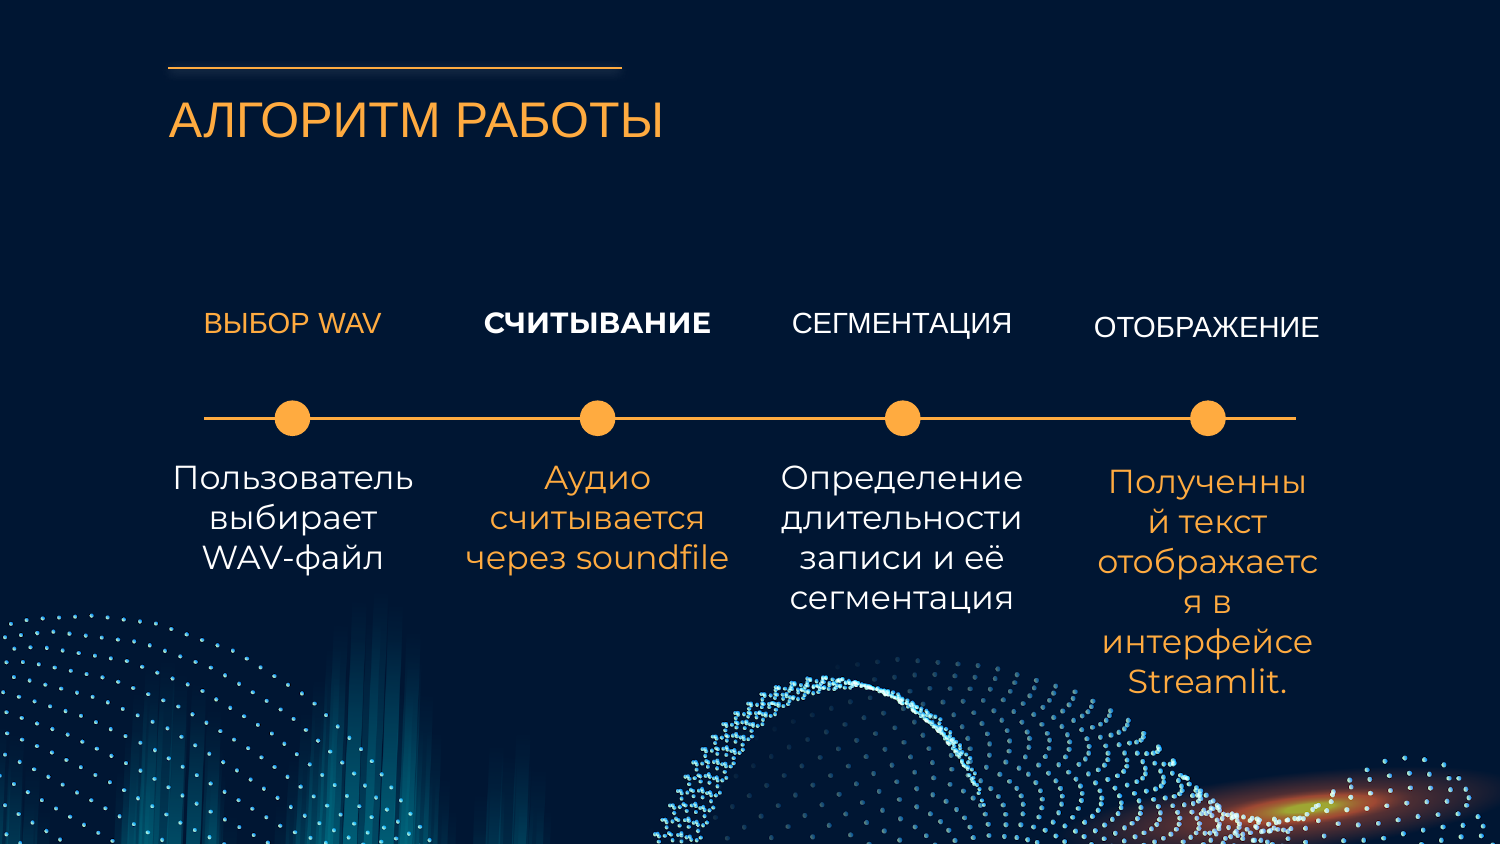

# АЛГОРИТМ РАБОТЫ
ВЫБОР WAV
СЧИТЫВАНИЕ
СЕГМЕНТАЦИЯ
ОТОБРАЖЕНИЕ

Пользователь выбирает WAV-файл
Аудио считывается через soundfile
Определение длительности записи и её сегментация
Полученный текст отображается в интерфейсе Streamlit.